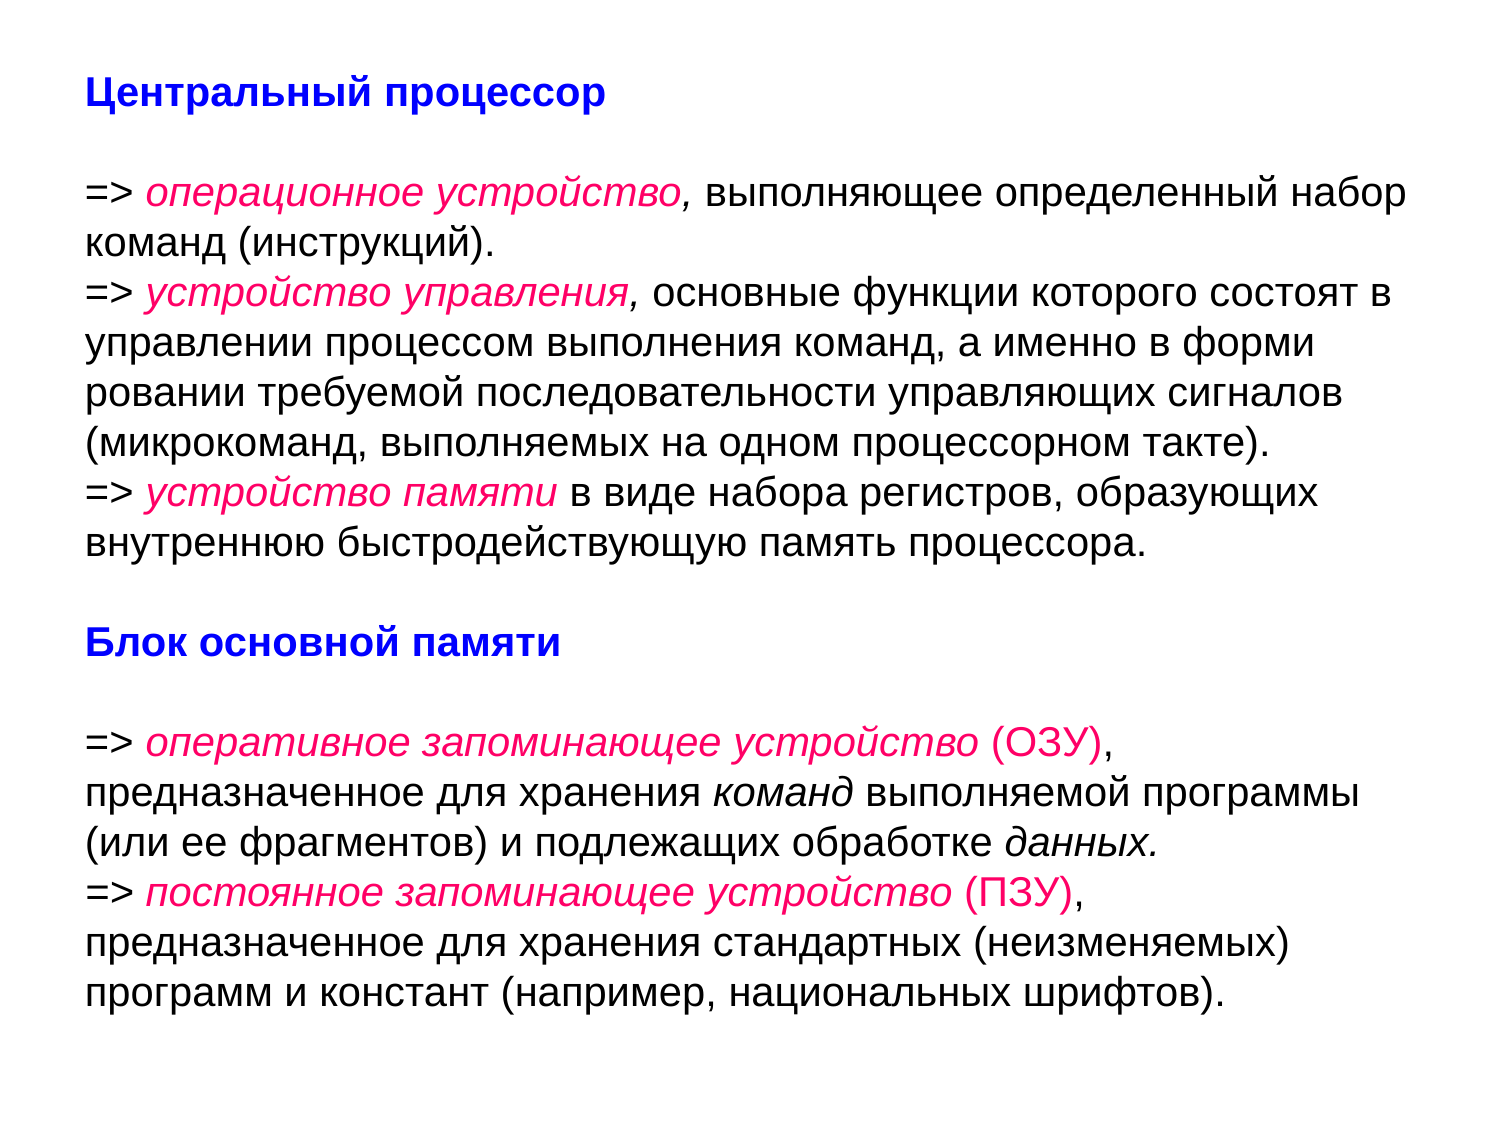

Центральный процессор

=> операционное устройство, выполняющее определенный набор ко­манд (инструкций).
=> устройство управления, основные функции которого состоят в управлении процессом выполнения команд, а именно в форми­ровании требуемой последовательности управляющих сигналов (микрокоманд, выполняемых на одном процессорном такте).
=> устройство памяти в виде набора регистров, образующих внутрен­нюю быстродействующую память процессора.

Блок основной памяти

=> оперативное запоминающее устройство (ОЗУ), предназначенное для хранения команд выполняемой программы (или ее фрагмен­тов) и подлежащих обработке данных.
=> постоянное запоминающее устройство (ПЗУ), предназначенное для хранения стандартных (неизменяемых) программ и констант (напри­мер, национальных шрифтов).